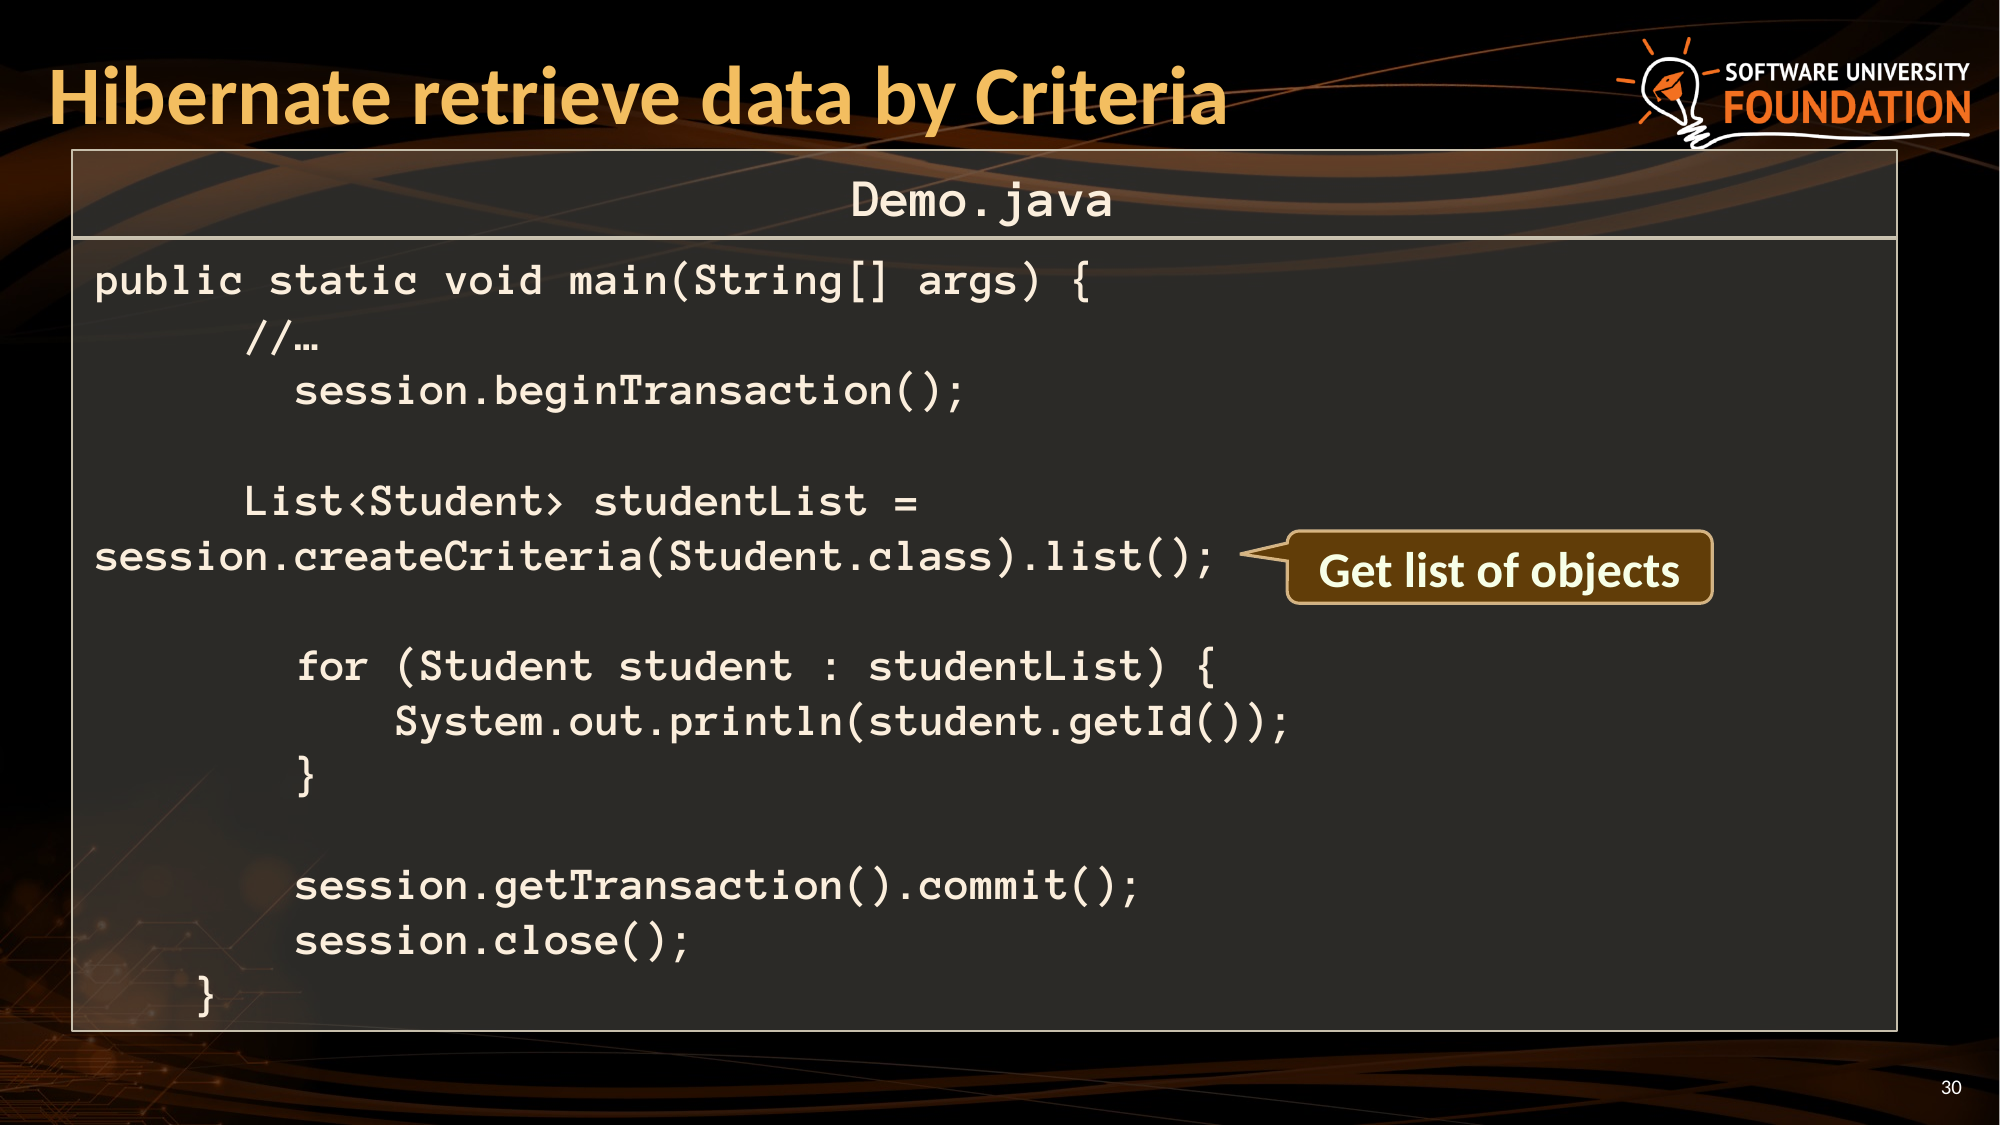

# Hibernate retrieve data by Criteria
Demo.java
public static void main(String[] args) {
	//…
        session.beginTransaction();

	List<Student> studentList = session.createCriteria(Student.class).list();

        for (Student student : studentList) {
            System.out.println(student.getId());
        }

        session.getTransaction().commit();
        session.close();
    }
Get list of objects
30